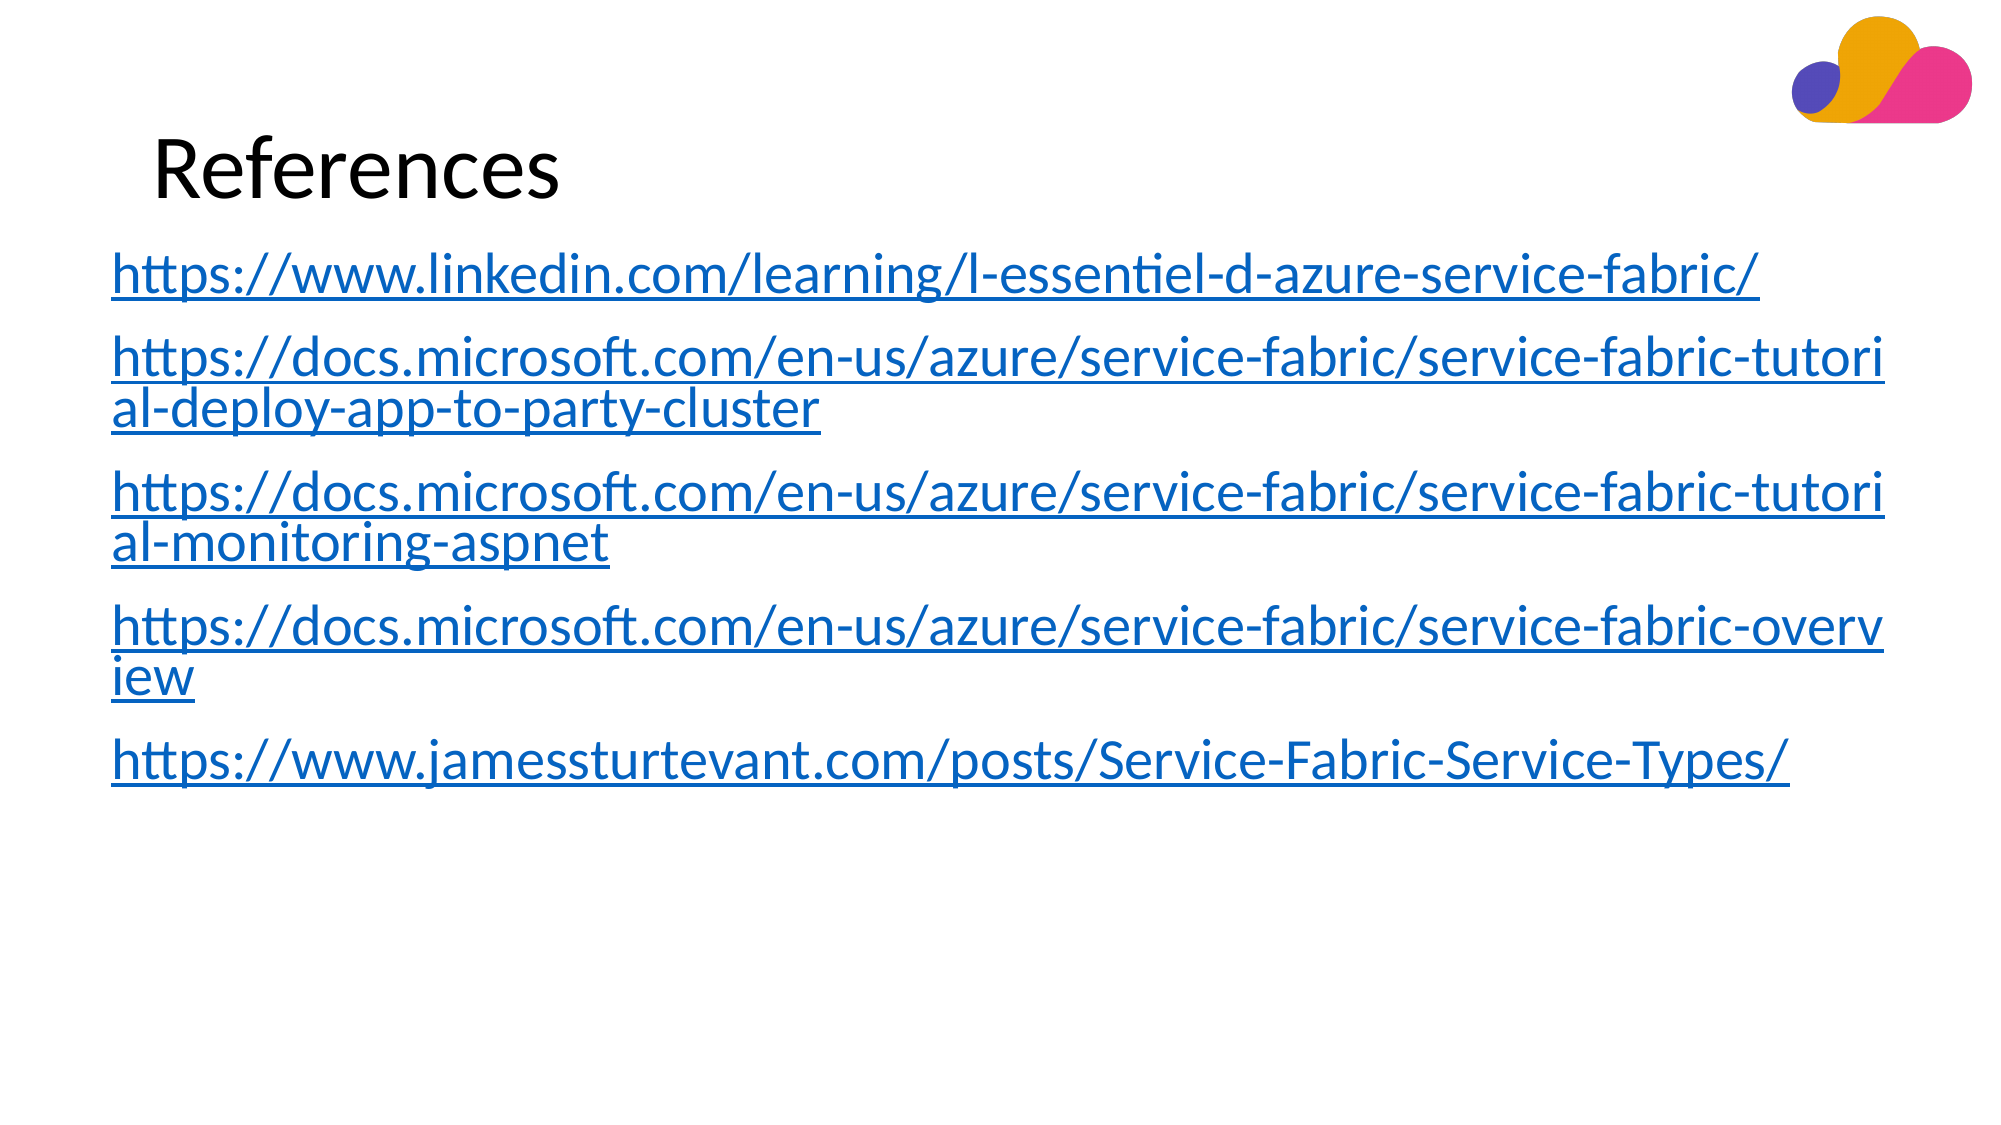

# References
https://www.linkedin.com/learning/l-essentiel-d-azure-service-fabric/
https://docs.microsoft.com/en-us/azure/service-fabric/service-fabric-tutorial-deploy-app-to-party-cluster
https://docs.microsoft.com/en-us/azure/service-fabric/service-fabric-tutorial-monitoring-aspnet
https://docs.microsoft.com/en-us/azure/service-fabric/service-fabric-overview
https://www.jamessturtevant.com/posts/Service-Fabric-Service-Types/